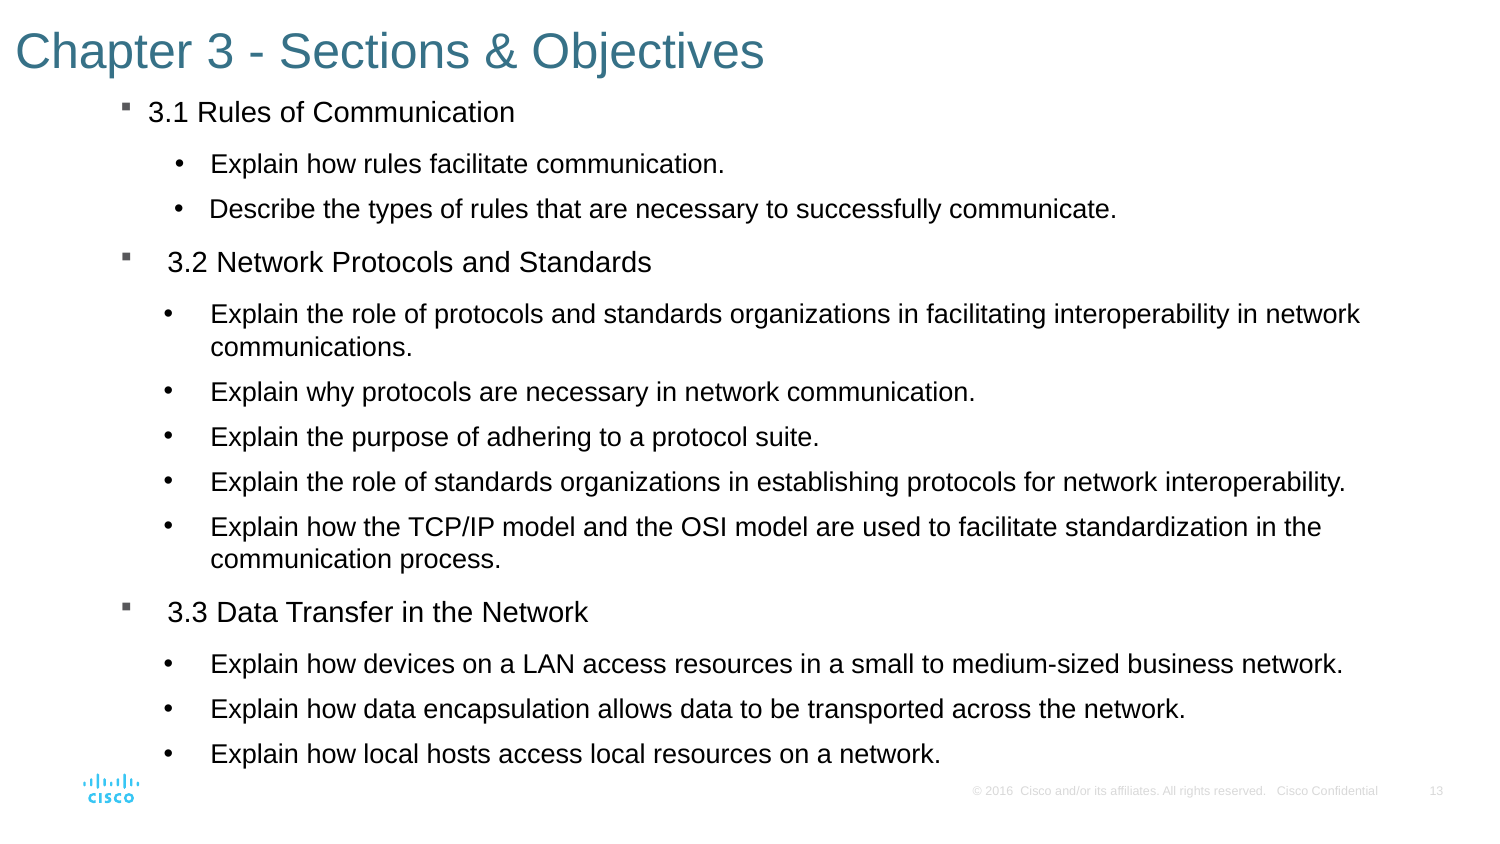

# Chapter 3 - Sections & Objectives
3.1 Rules of Communication
 Explain how rules facilitate communication.
Describe the types of rules that are necessary to successfully communicate.
3.2 Network Protocols and Standards
Explain the role of protocols and standards organizations in facilitating interoperability in network communications.
Explain why protocols are necessary in network communication.
Explain the purpose of adhering to a protocol suite.
Explain the role of standards organizations in establishing protocols for network interoperability.
Explain how the TCP/IP model and the OSI model are used to facilitate standardization in the communication process.
3.3 Data Transfer in the Network
Explain how devices on a LAN access resources in a small to medium-sized business network.
Explain how data encapsulation allows data to be transported across the network.
Explain how local hosts access local resources on a network.